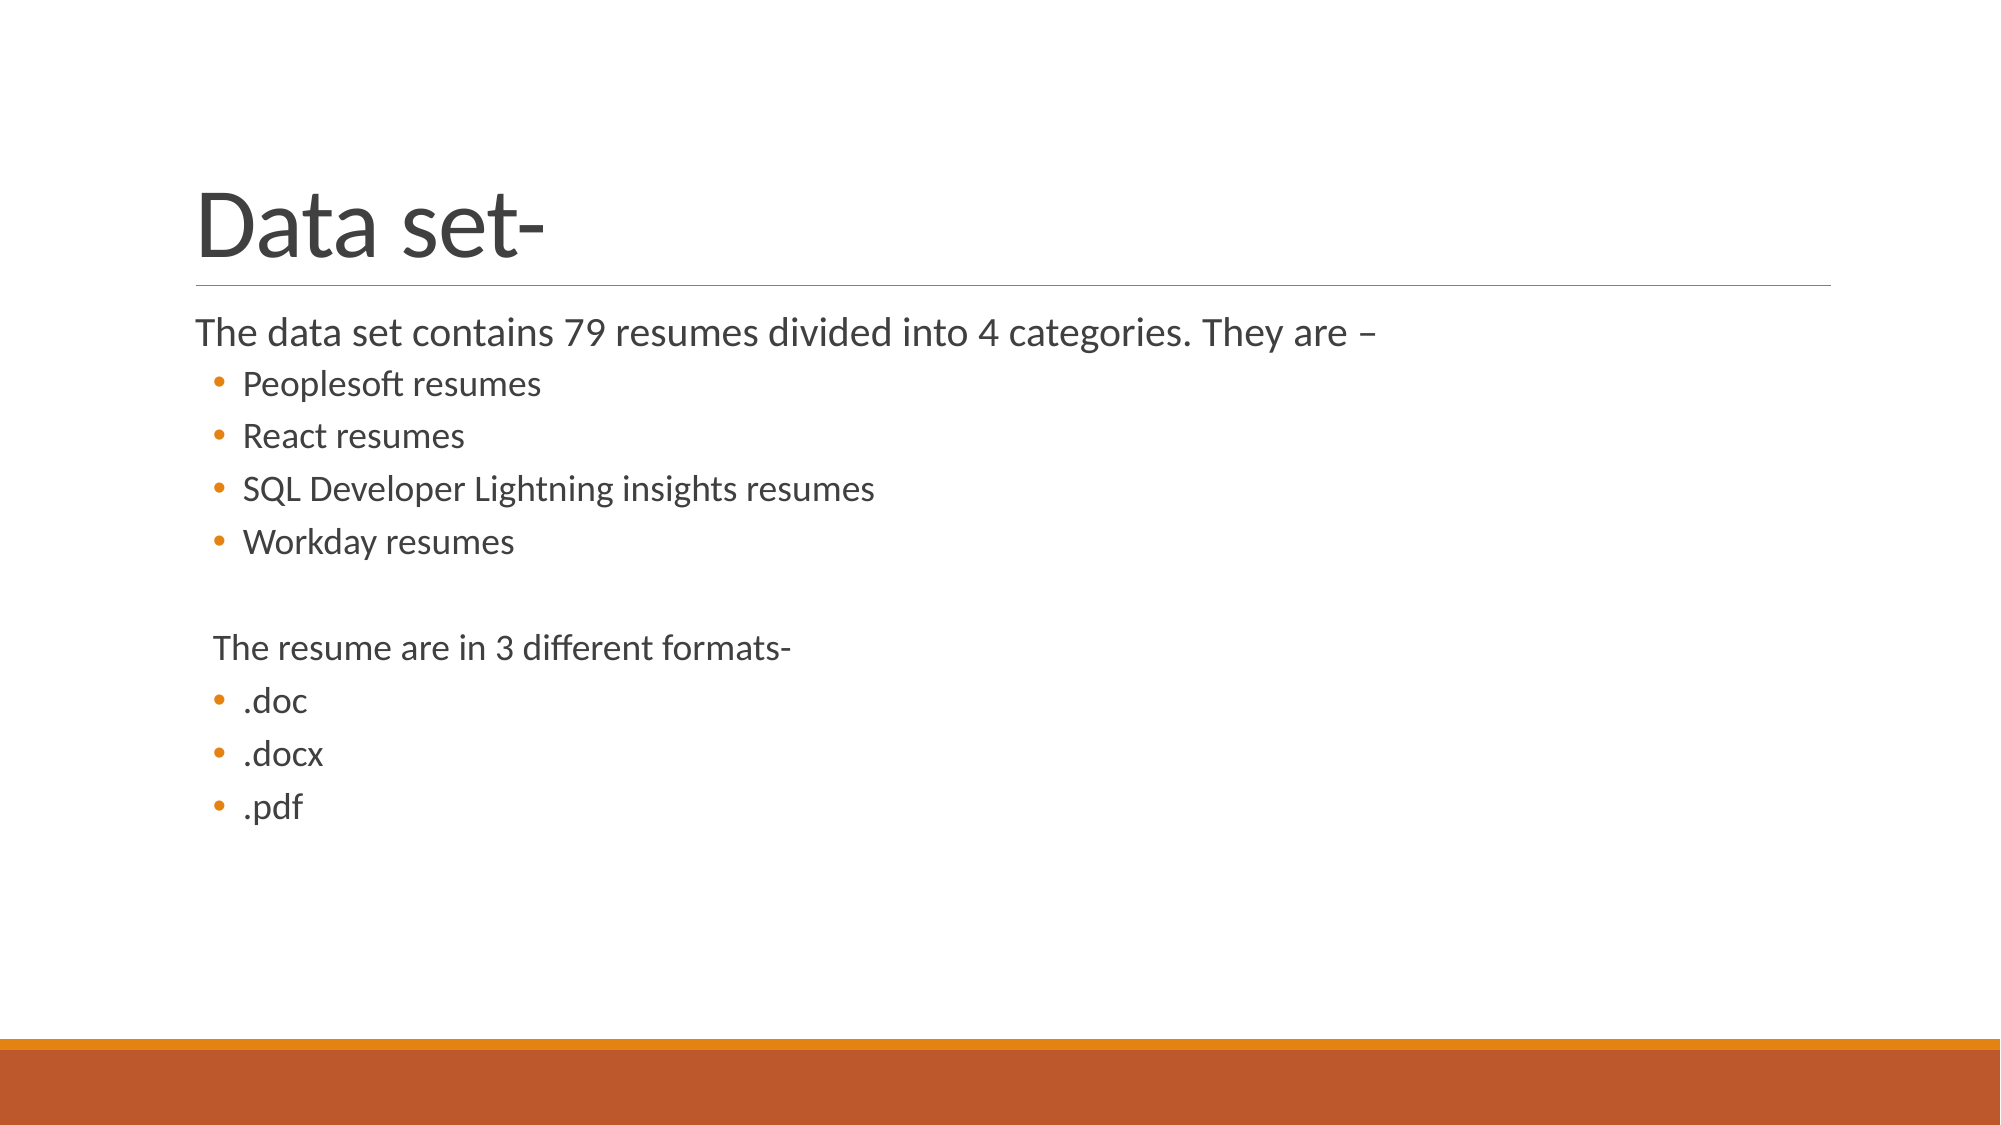

# Data set-
The data set contains 79 resumes divided into 4 categories. They are –
Peoplesoft resumes
React resumes
SQL Developer Lightning insights resumes
Workday resumes

The resume are in 3 different formats-
.doc
.docx
.pdf